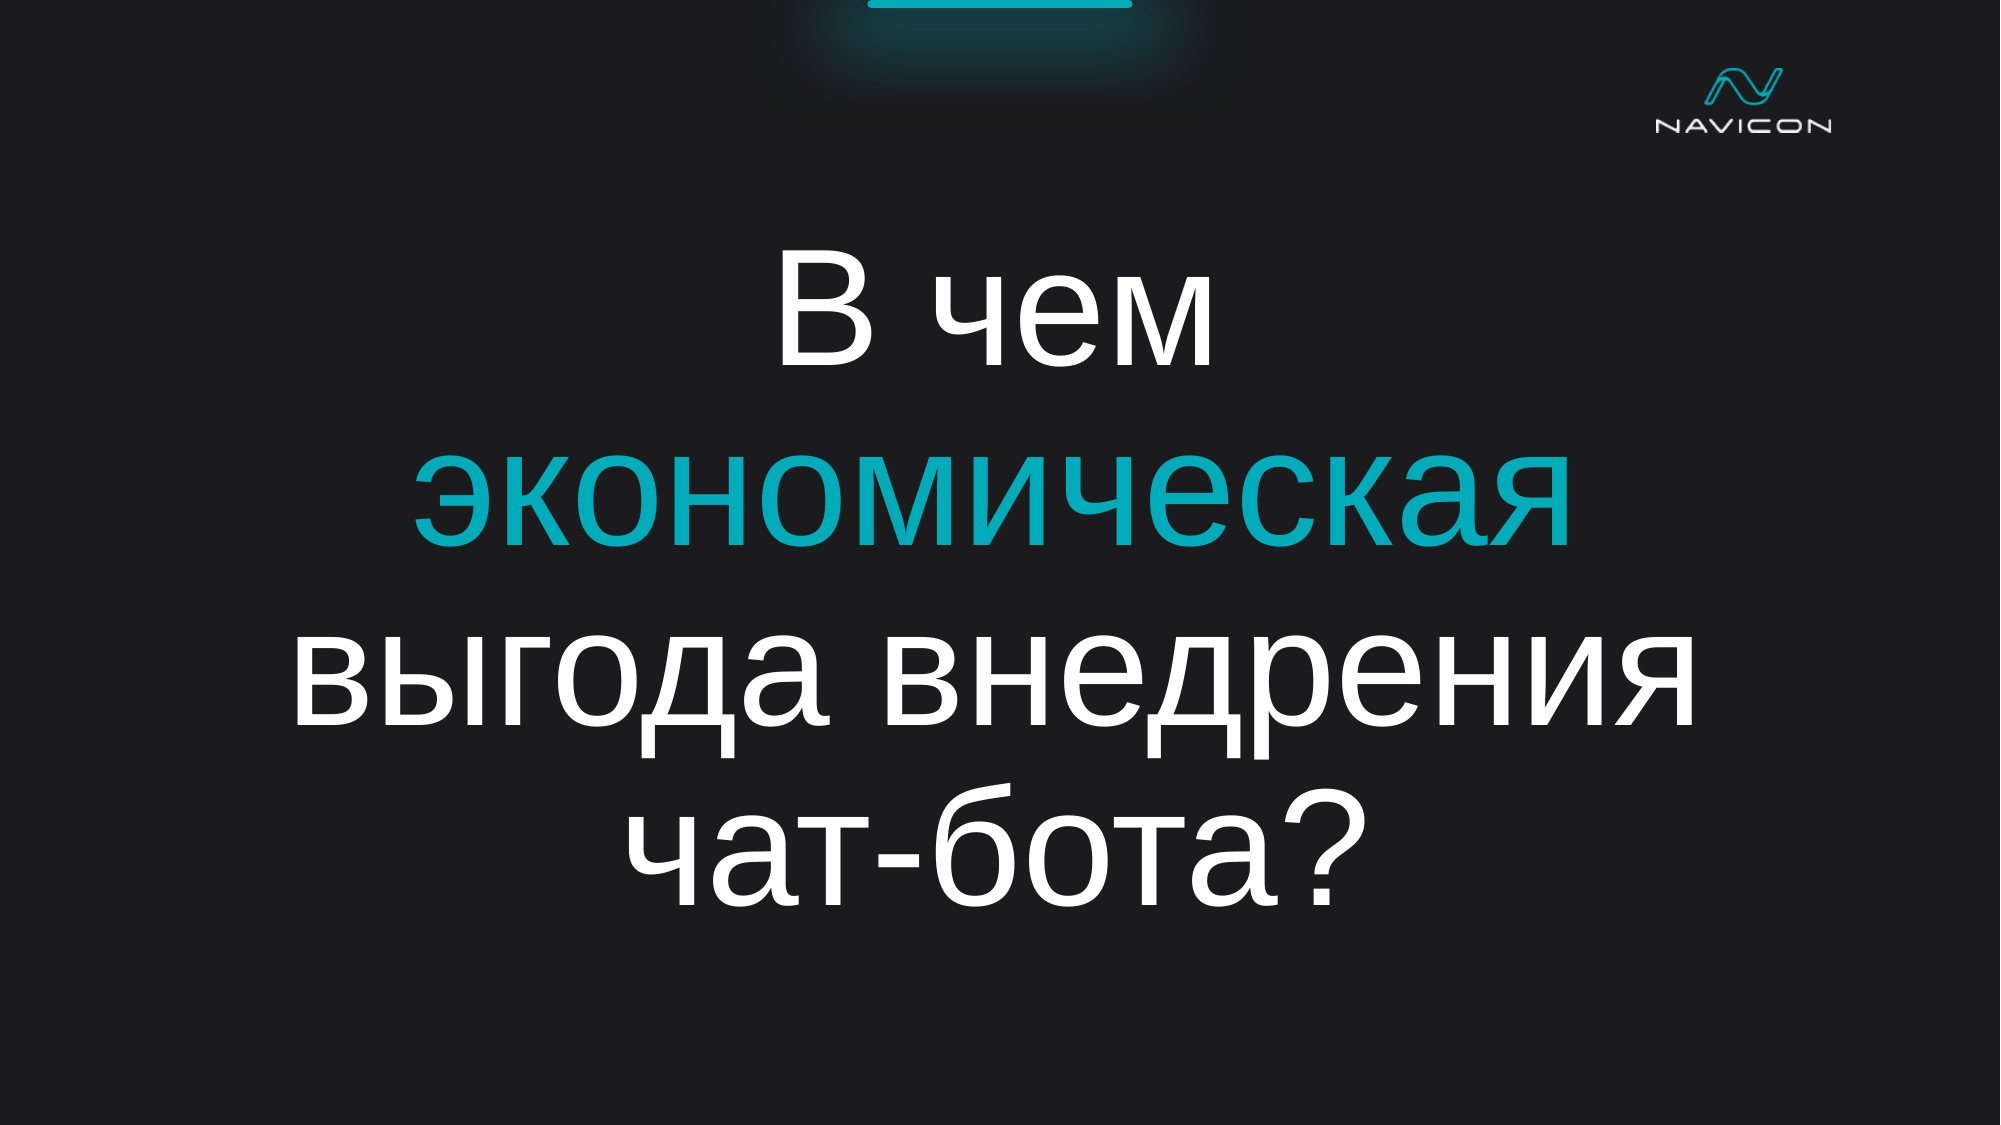

# В чем экономическая выгода внедрения чат-бота?